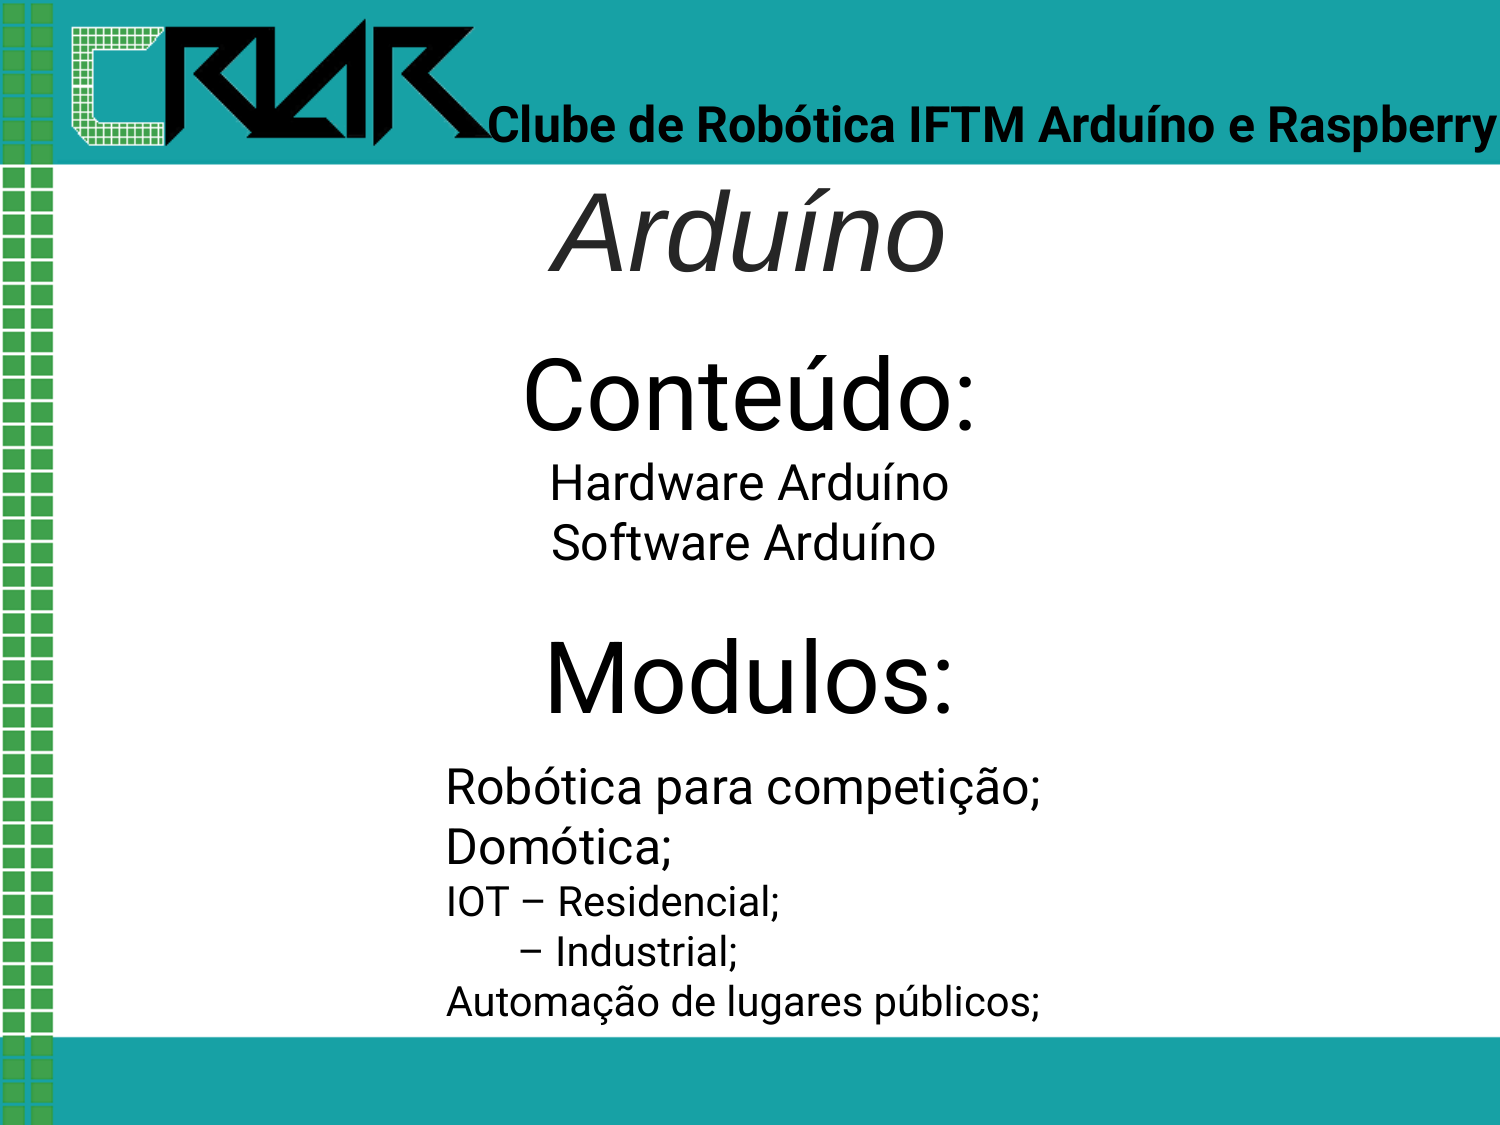

# Clube de Robótica IFTM Arduíno e Raspberry
Arduíno
Conteúdo:
Hardware Arduíno
Software Arduíno
Modulos:
Robótica para competição;
Domótica;
IOT – Residencial;
       – Industrial;
Automação de lugares públicos;